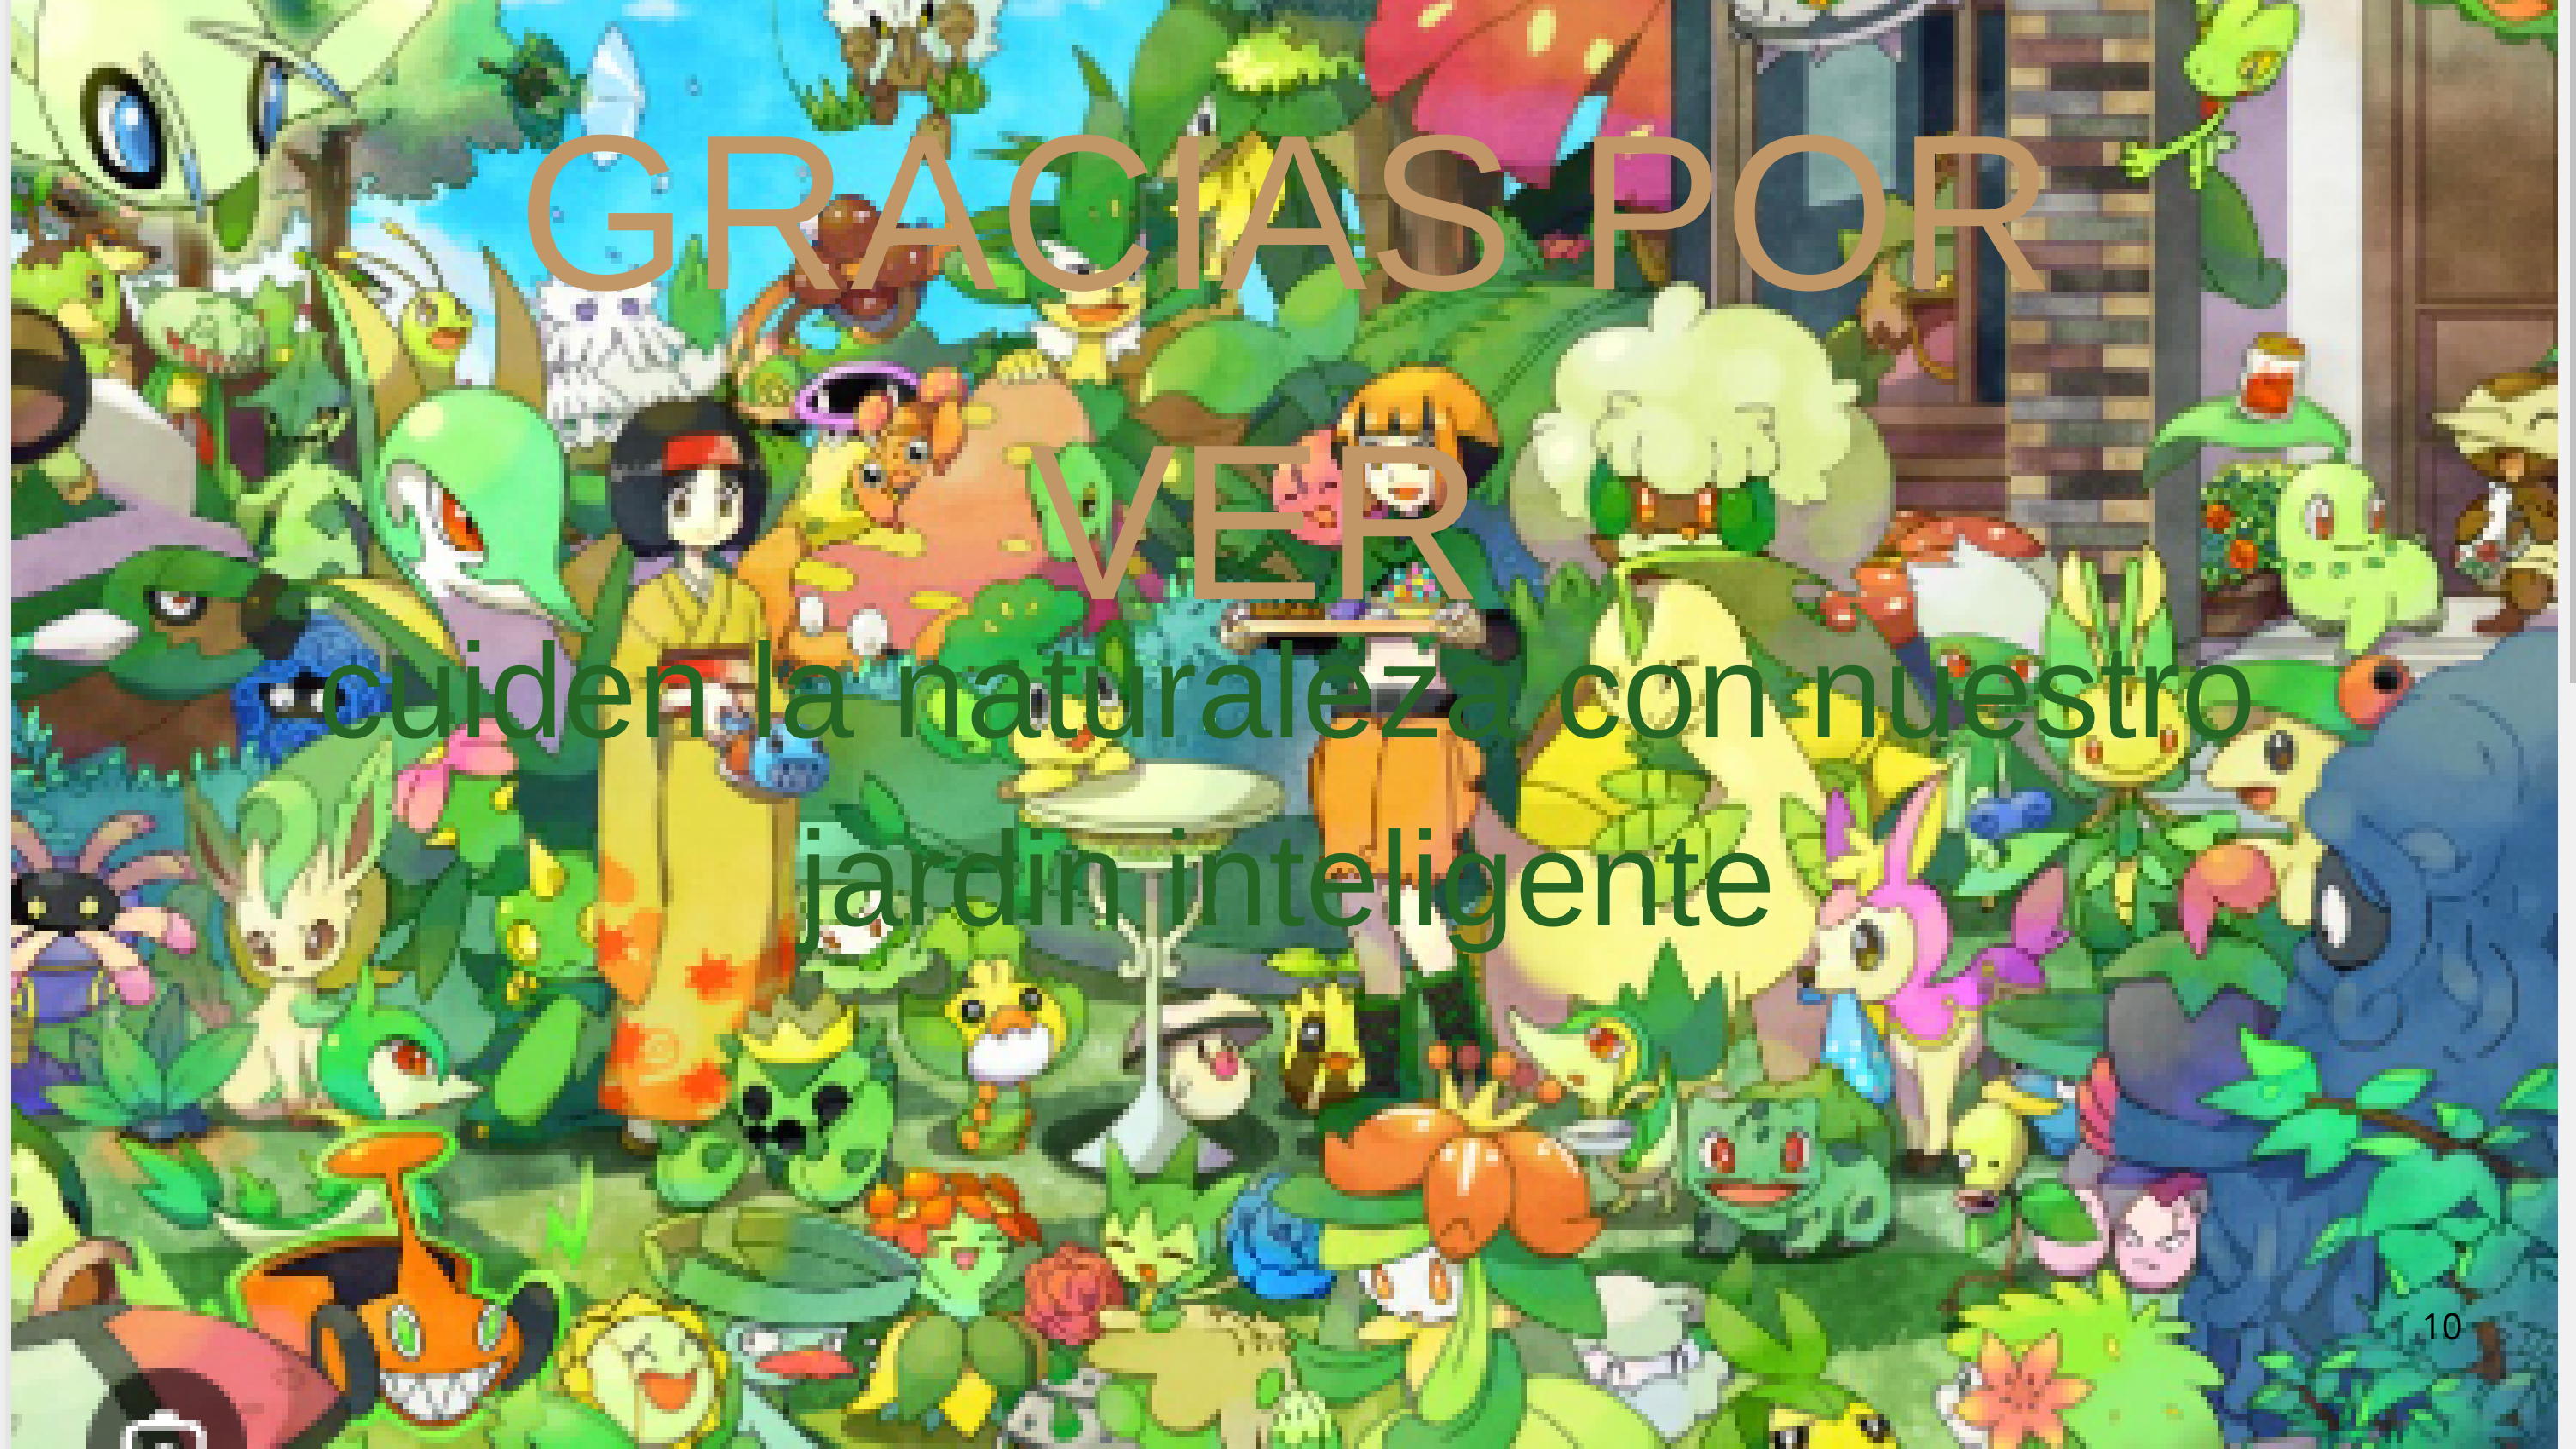

GRACIAS POR VER
cuiden la naturaleza con nuestro jardin inteligente
10